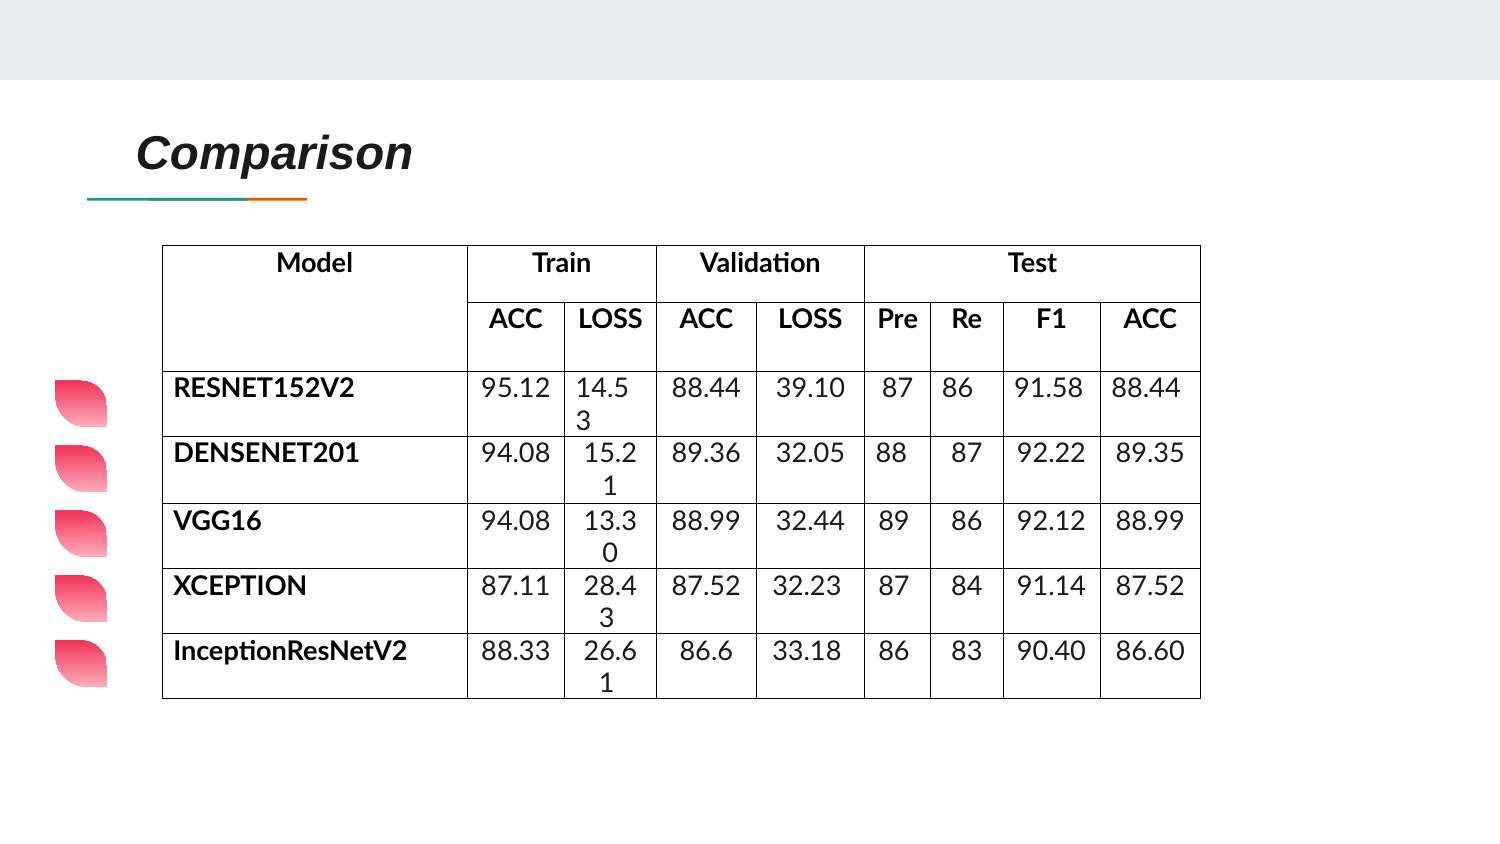

# Comparison
| Model | Train |  | Validation |  | Test |  |  |  |
| --- | --- | --- | --- | --- | --- | --- | --- | --- |
|  | ACC | LOSS | ACC | LOSS | Pre | Re | F1 | ACC |
| RESNET152V2 | 95.12 | 14.53 | 88.44 | 39.10 | 87 | 86 | 91.58 | 88.44 |
| DENSENET201 | 94.08 | 15.21 | 89.36 | 32.05 | 88 | 87 | 92.22 | 89.35 |
| VGG16 | 94.08 | 13.30 | 88.99 | 32.44 | 89 | 86 | 92.12 | 88.99 |
| XCEPTION | 87.11 | 28.43 | 87.52 | 32.23 | 87 | 84 | 91.14 | 87.52 |
| InceptionResNetV2 | 88.33 | 26.61 | 86.6 | 33.18 | 86 | 83 | 90.40 | 86.60 |